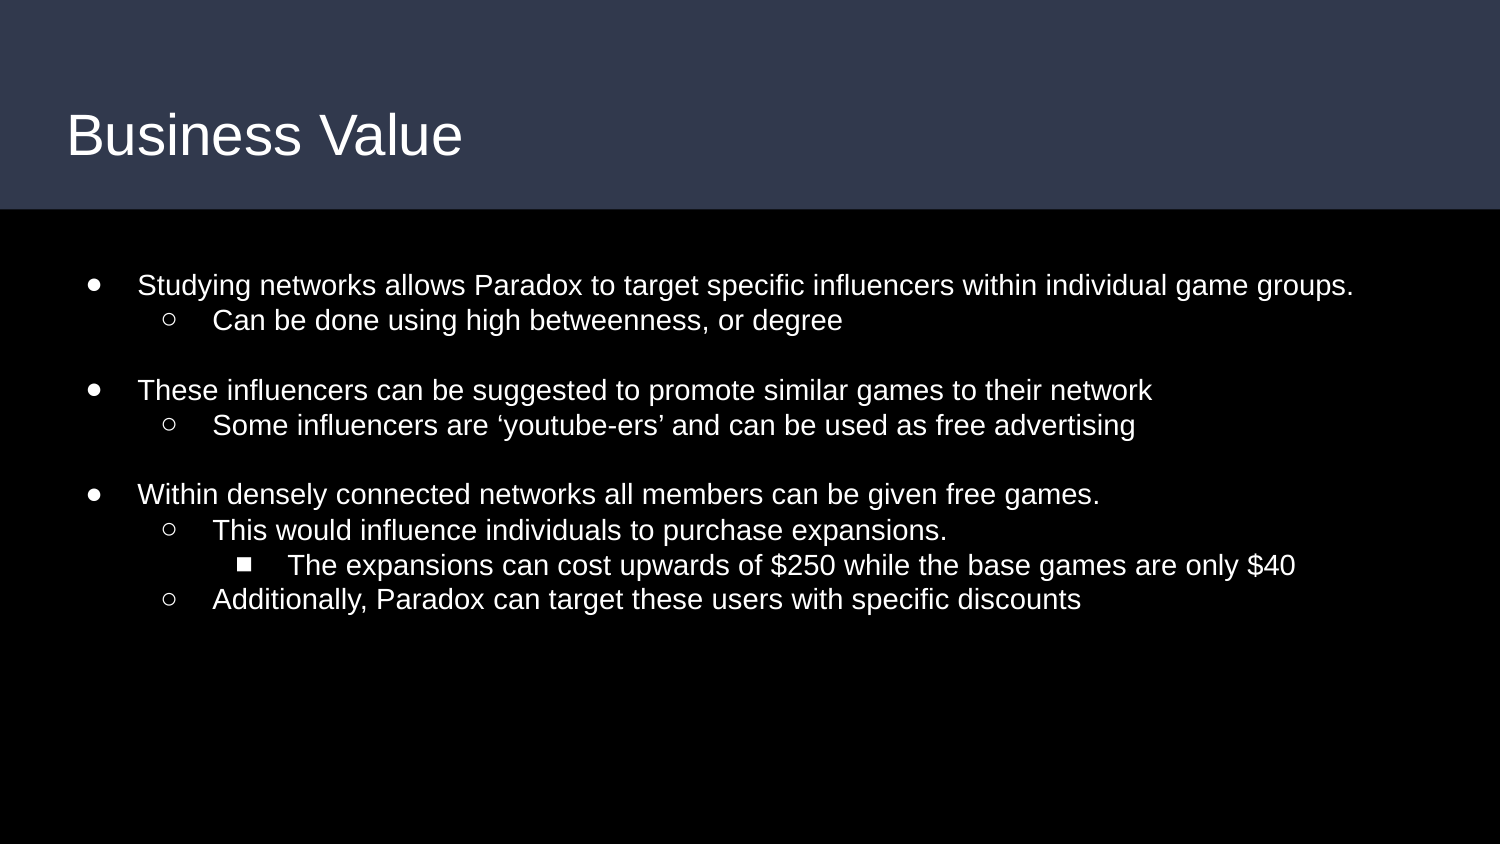

# Business Value
Studying networks allows Paradox to target specific influencers within individual game groups.
Can be done using high betweenness, or degree

These influencers can be suggested to promote similar games to their network
Some influencers are ‘youtube-ers’ and can be used as free advertising

Within densely connected networks all members can be given free games.
This would influence individuals to purchase expansions.
The expansions can cost upwards of $250 while the base games are only $40
Additionally, Paradox can target these users with specific discounts